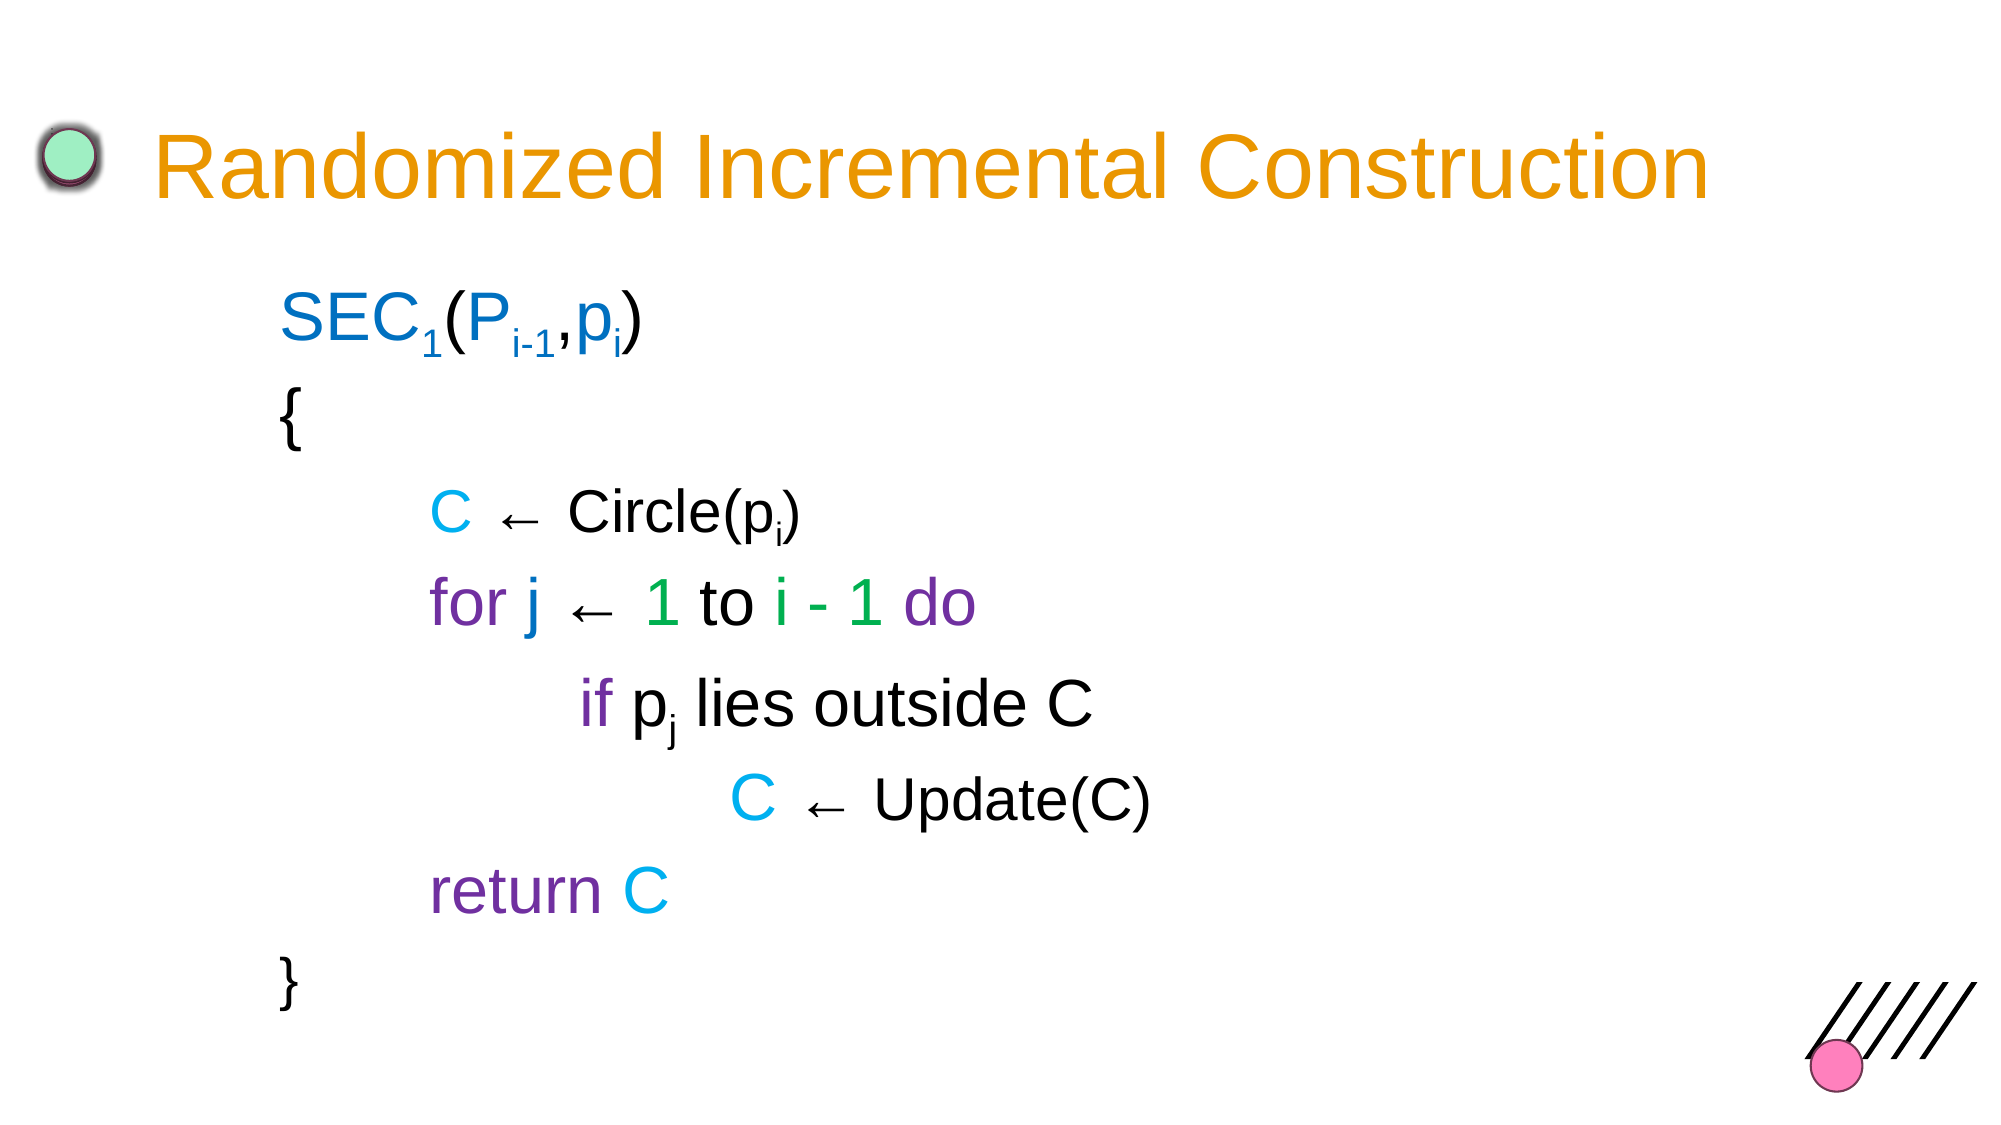

# Randomized Incremental Construction

SEC1(Pi-1,pi)
{
	C ← Circle(pi)
	for j ← 1 to i - 1 do
		if pj lies outside C
			C ← Update(C)
	return C
}